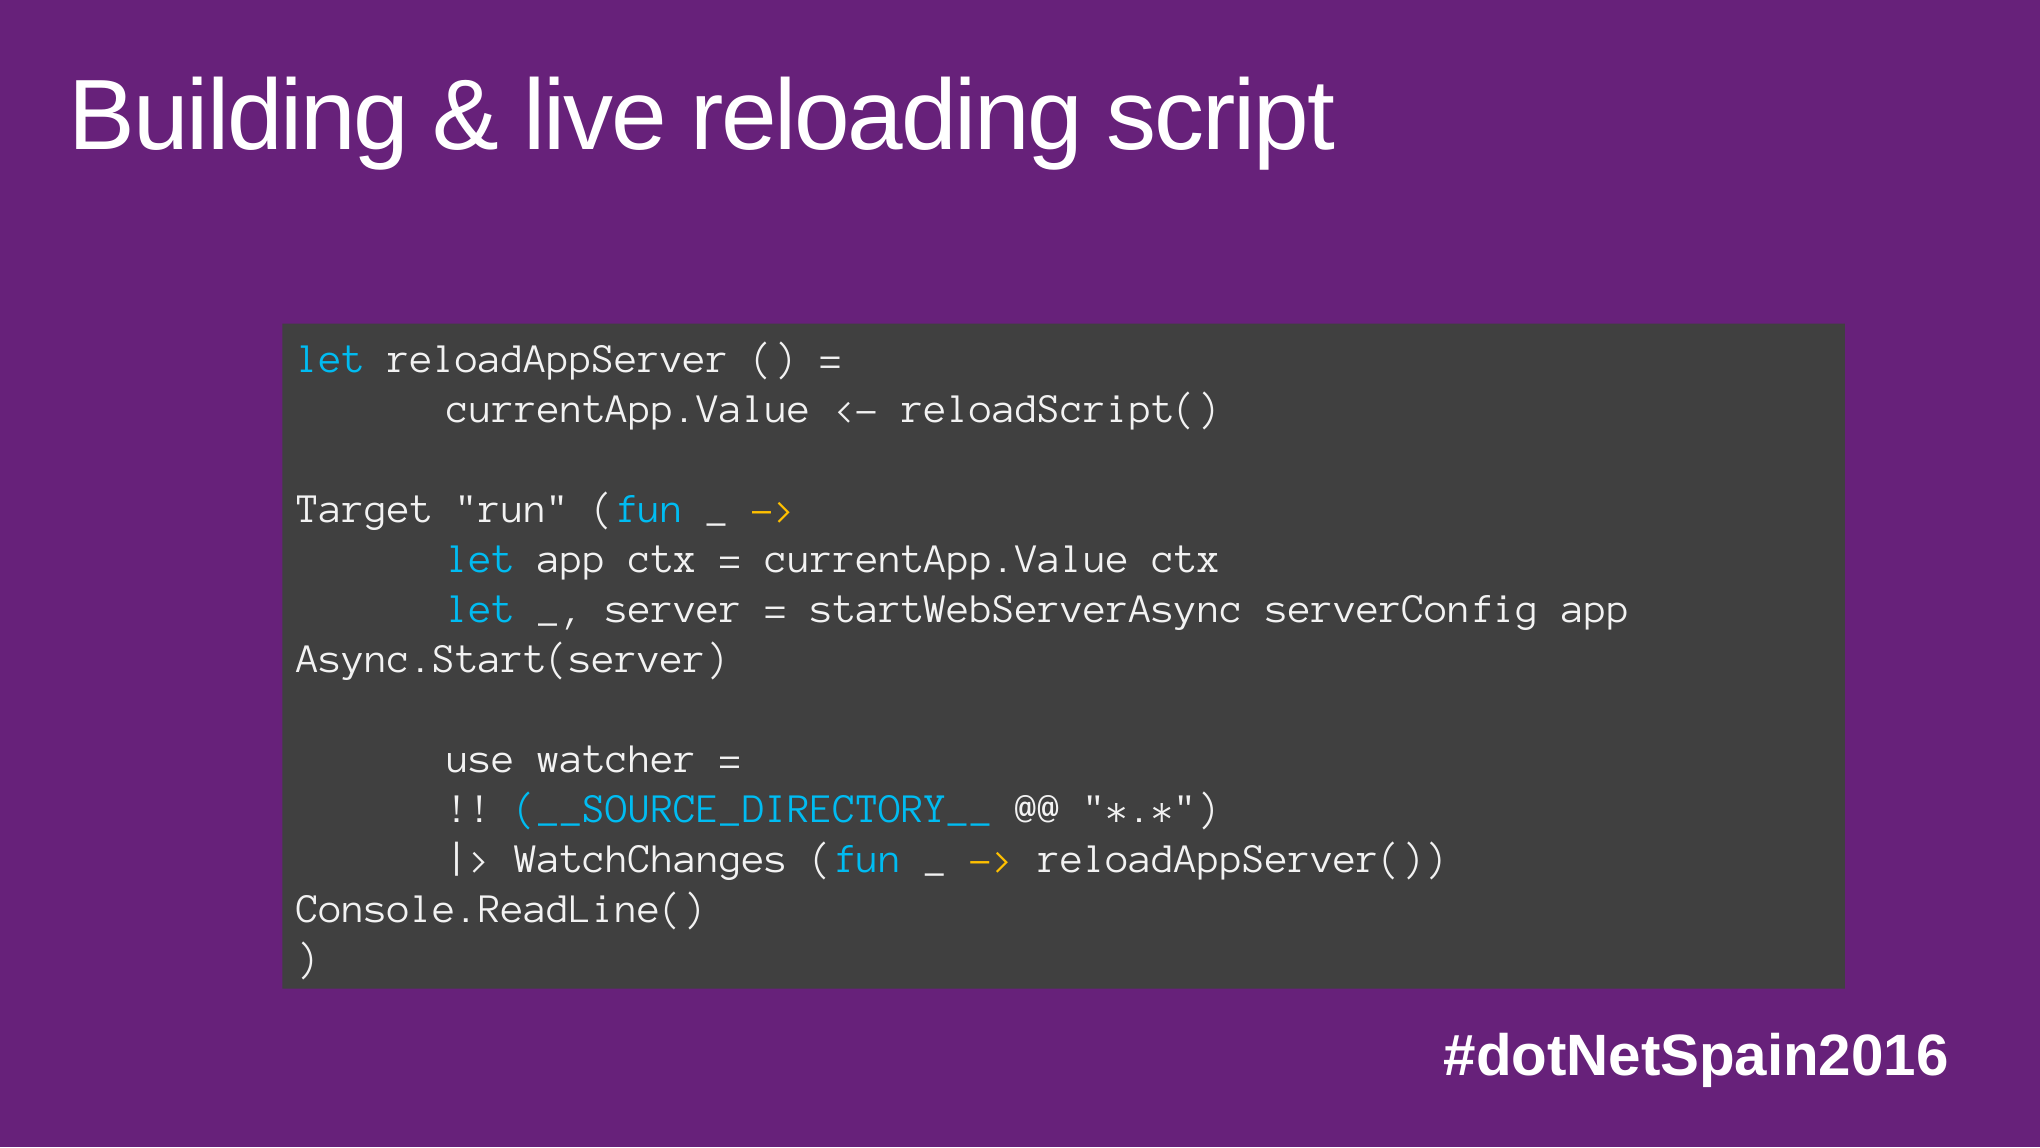

# Building & live reloading script
let reloadAppServer () =
	currentApp.Value <- reloadScript()
Target "run" (fun _ ->
	let app ctx = currentApp.Value ctx
	let _, server = startWebServerAsync serverConfig app 	Async.Start(server)

	use watcher =
	!! (__SOURCE_DIRECTORY__ @@ "*.*")
	|> WatchChanges (fun _ -> reloadAppServer()) 	Console.ReadLine()
)